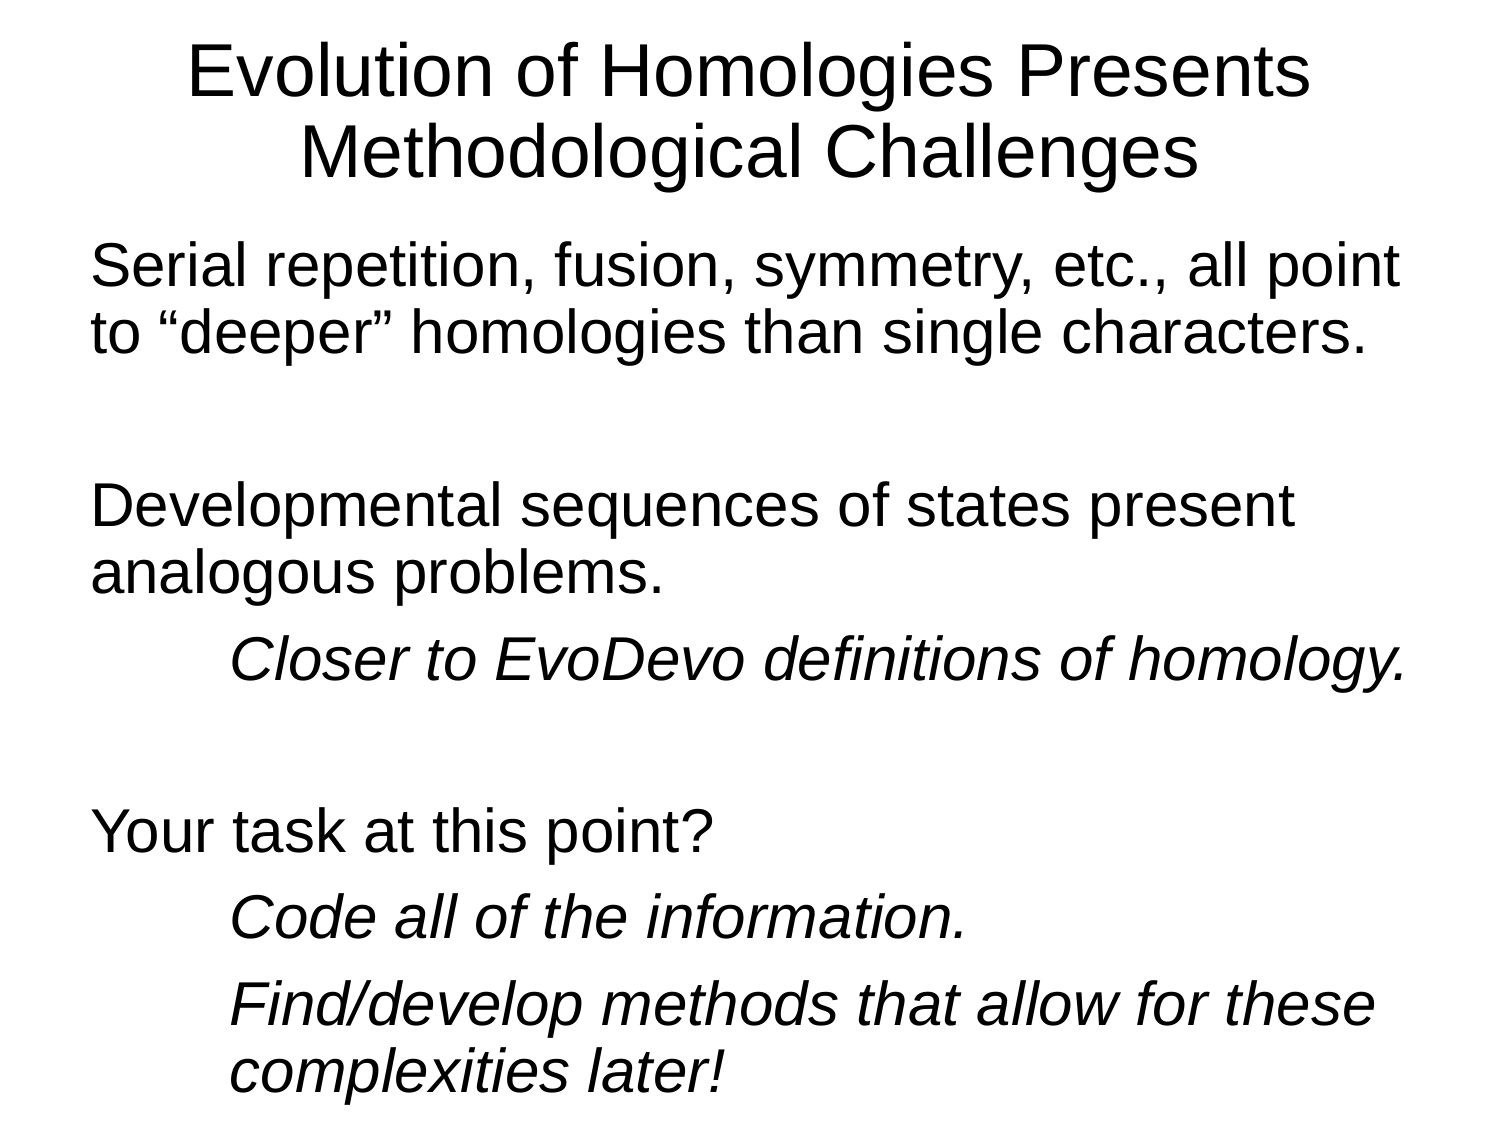

# Evolution of Homologies Presents Methodological Challenges
Serial repetition, fusion, symmetry, etc., all point to “deeper” homologies than single characters.

Developmental sequences of states present analogous problems.
	Closer to EvoDevo definitions of homology.

Your task at this point?
	Code all of the information.
	Find/develop methods that allow for these 		complexities later!